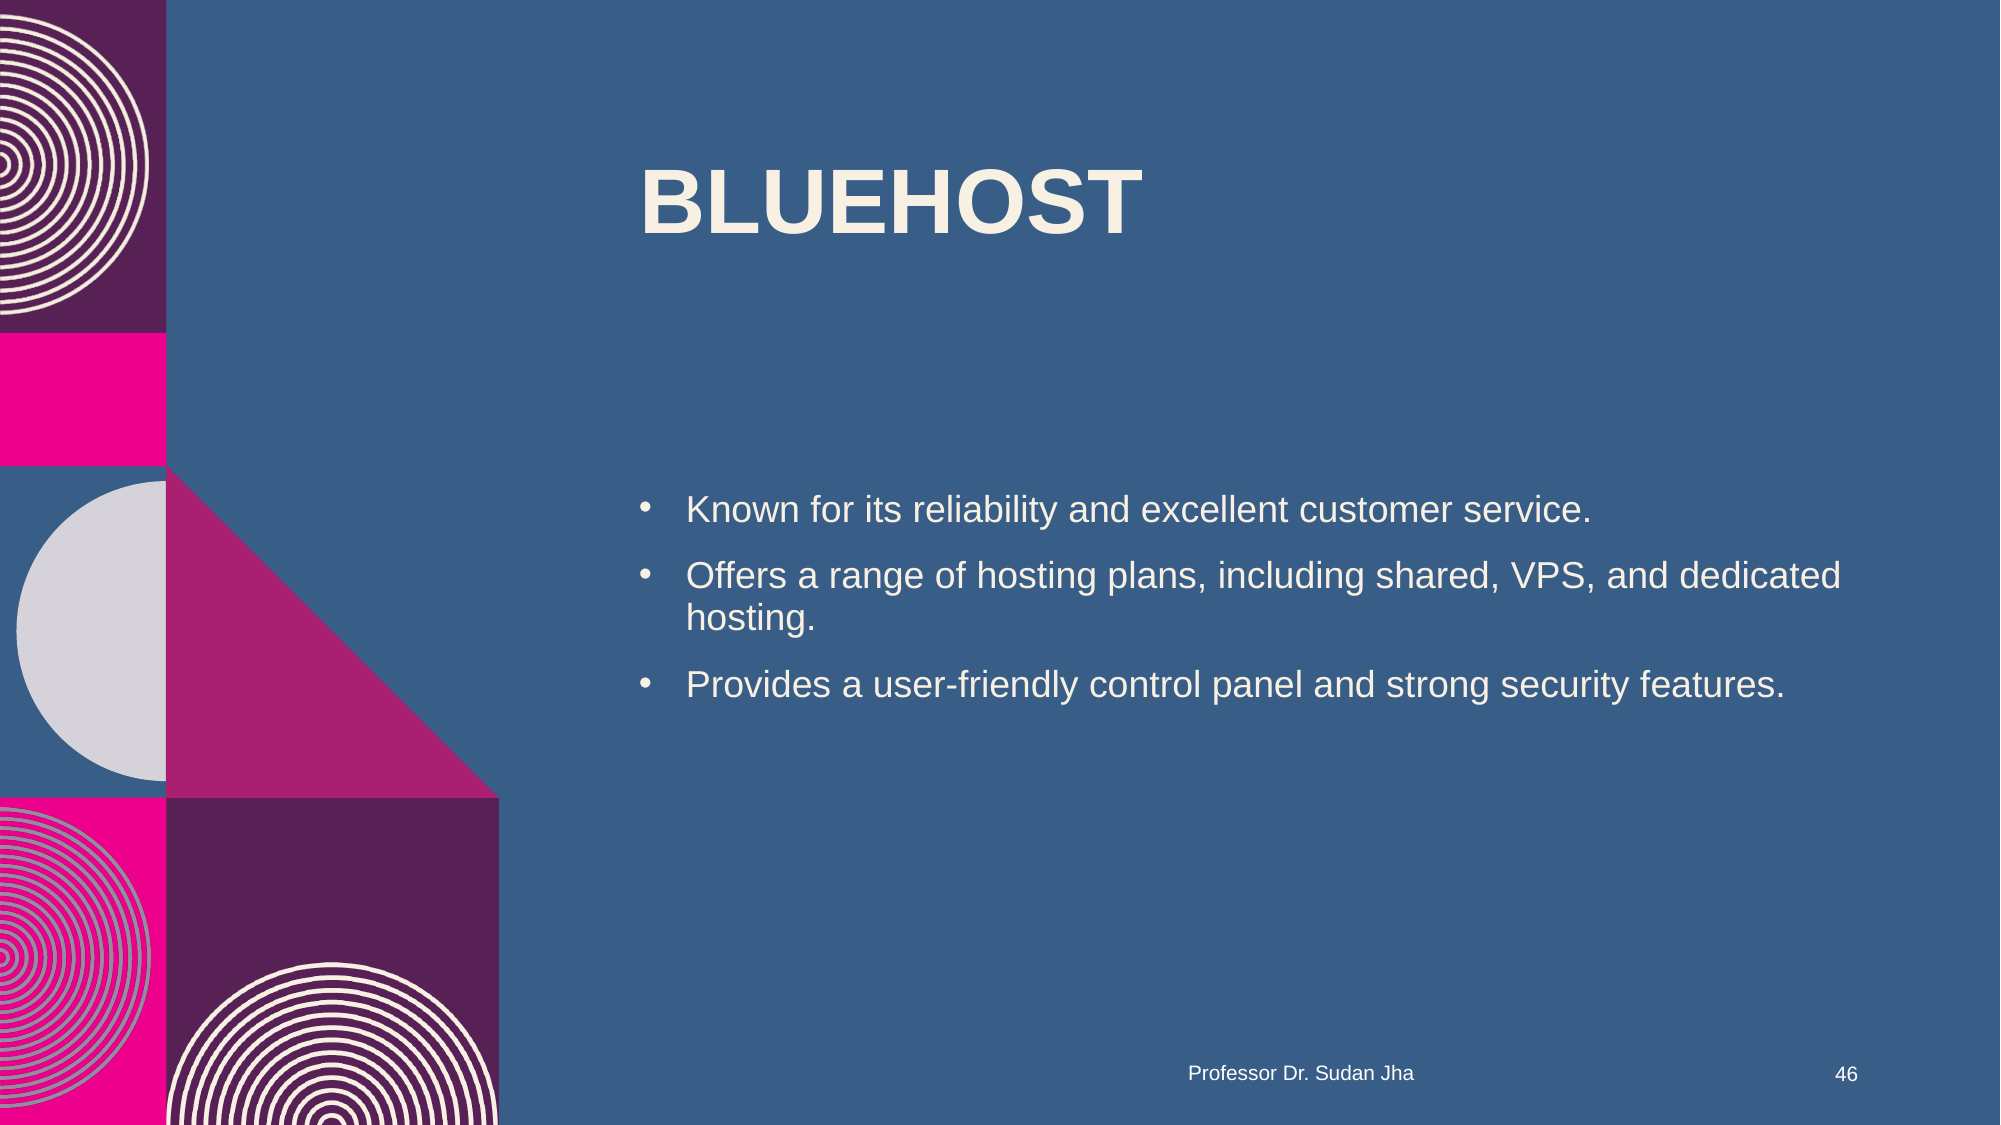

# Bluehost
Known for its reliability and excellent customer service.
Offers a range of hosting plans, including shared, VPS, and dedicated hosting.
Provides a user-friendly control panel and strong security features.
Professor Dr. Sudan Jha
46